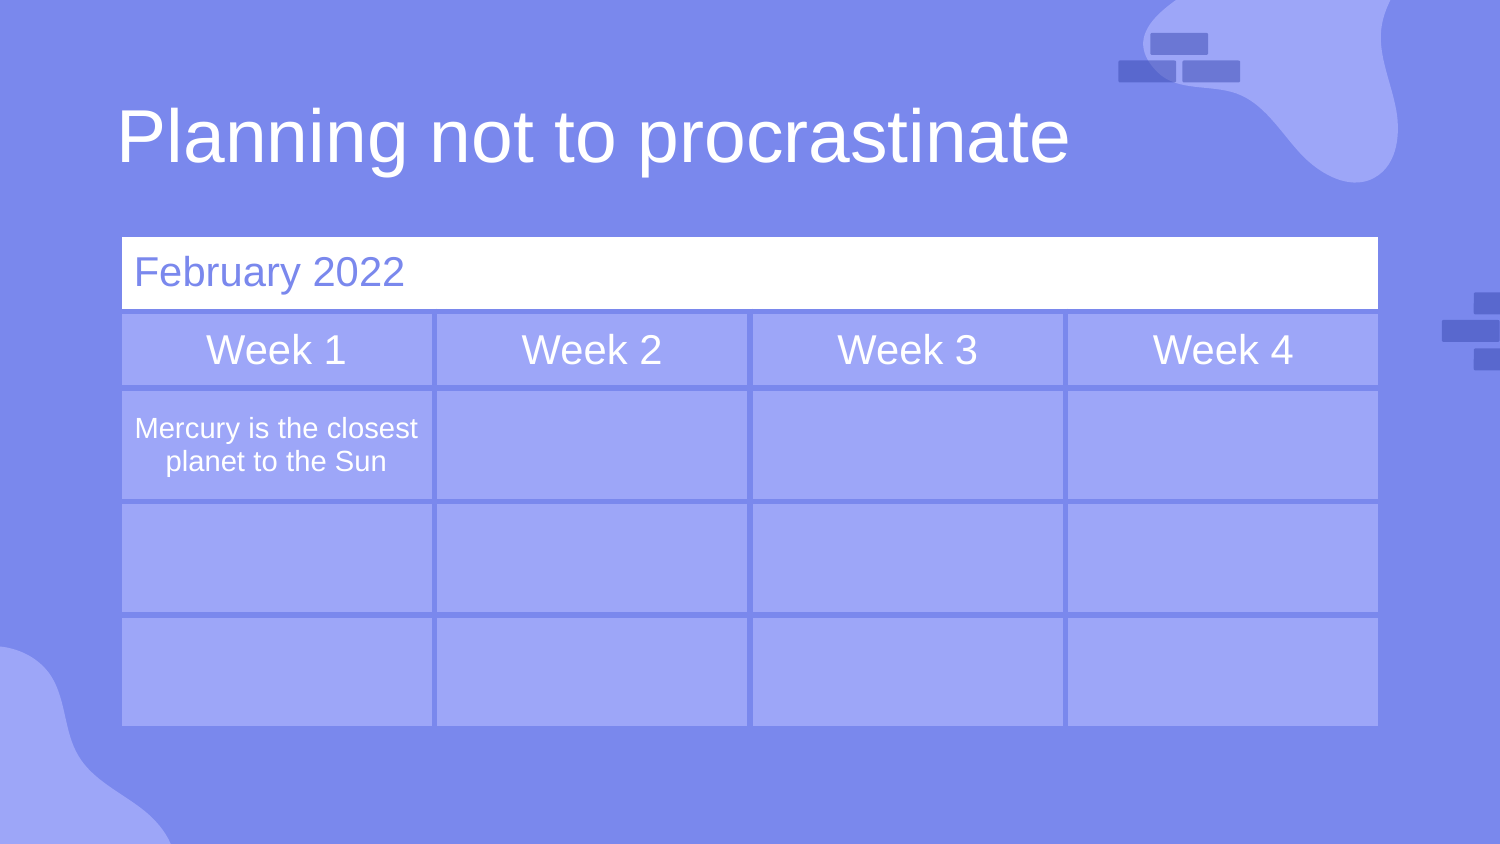

# Planning not to procrastinate
| February 2022 |  |  |  |
| --- | --- | --- | --- |
| Week 1 | Week 2 | Week 3 | Week 4 |
| Mercury is the closest planet to the Sun |  |  |  |
|  |  |  |  |
|  |  |  |  |